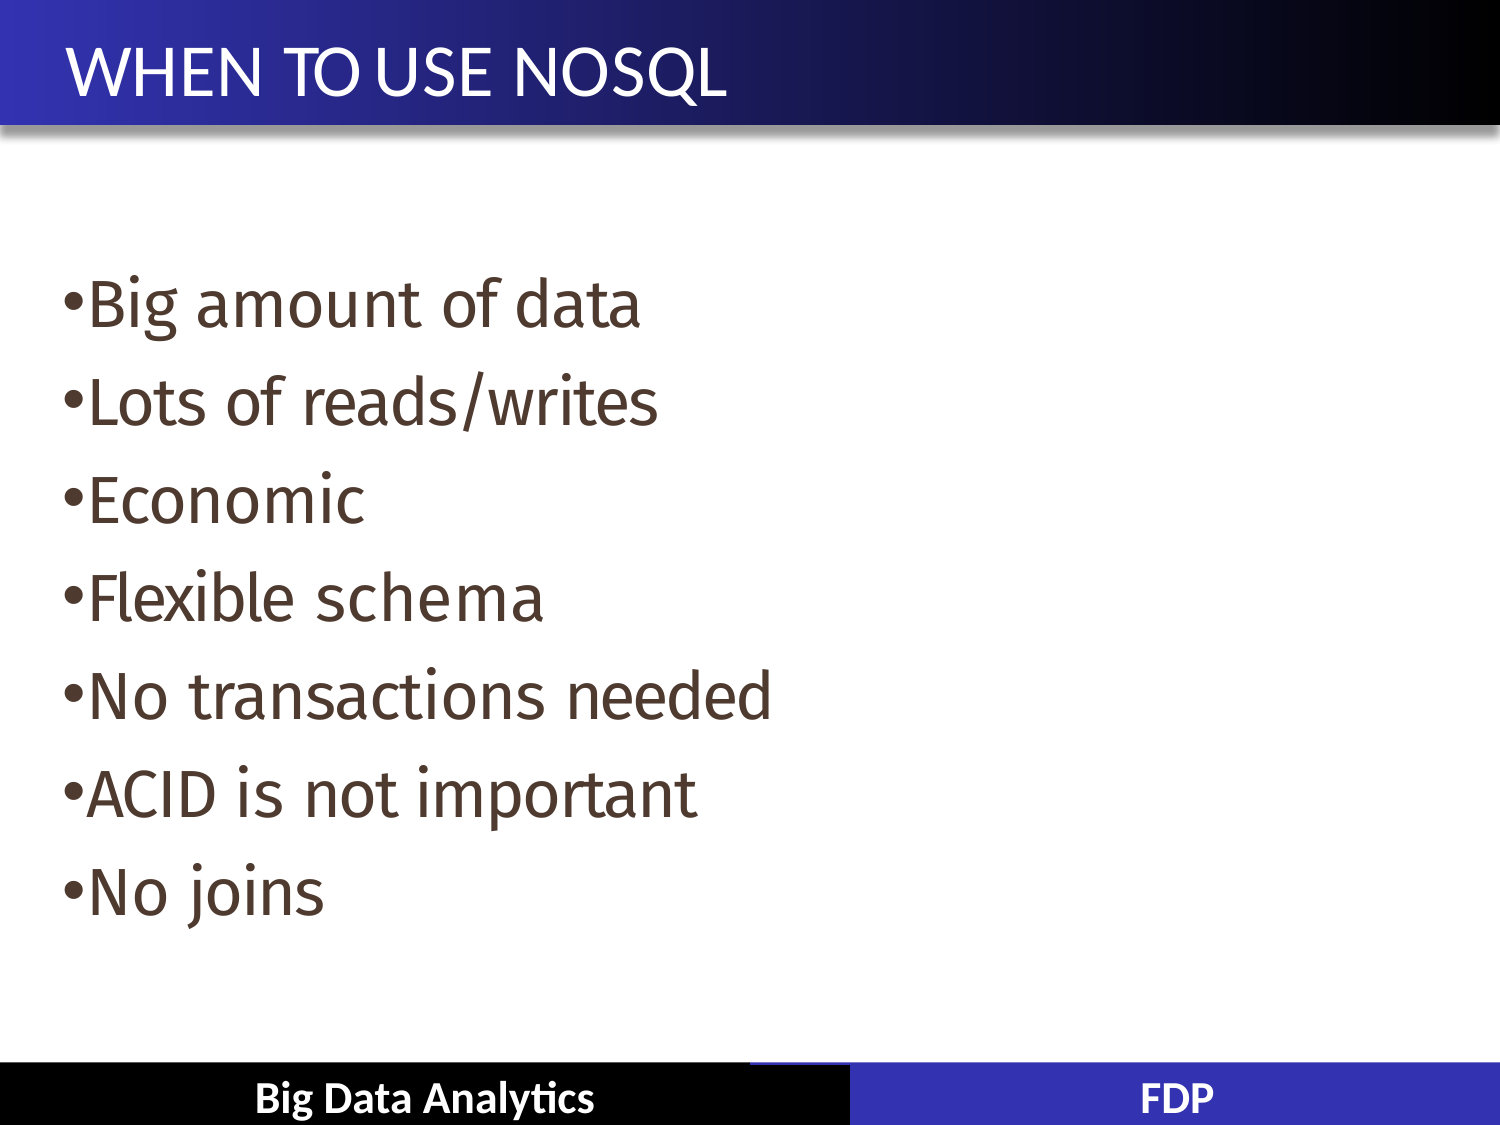

# WHEN TO USE NOSQL
Big amount of data
Lots of reads/writes
Economic
Flexible schema
No transactions needed
ACID is not important
No joins
Big Data Analytics
FDP